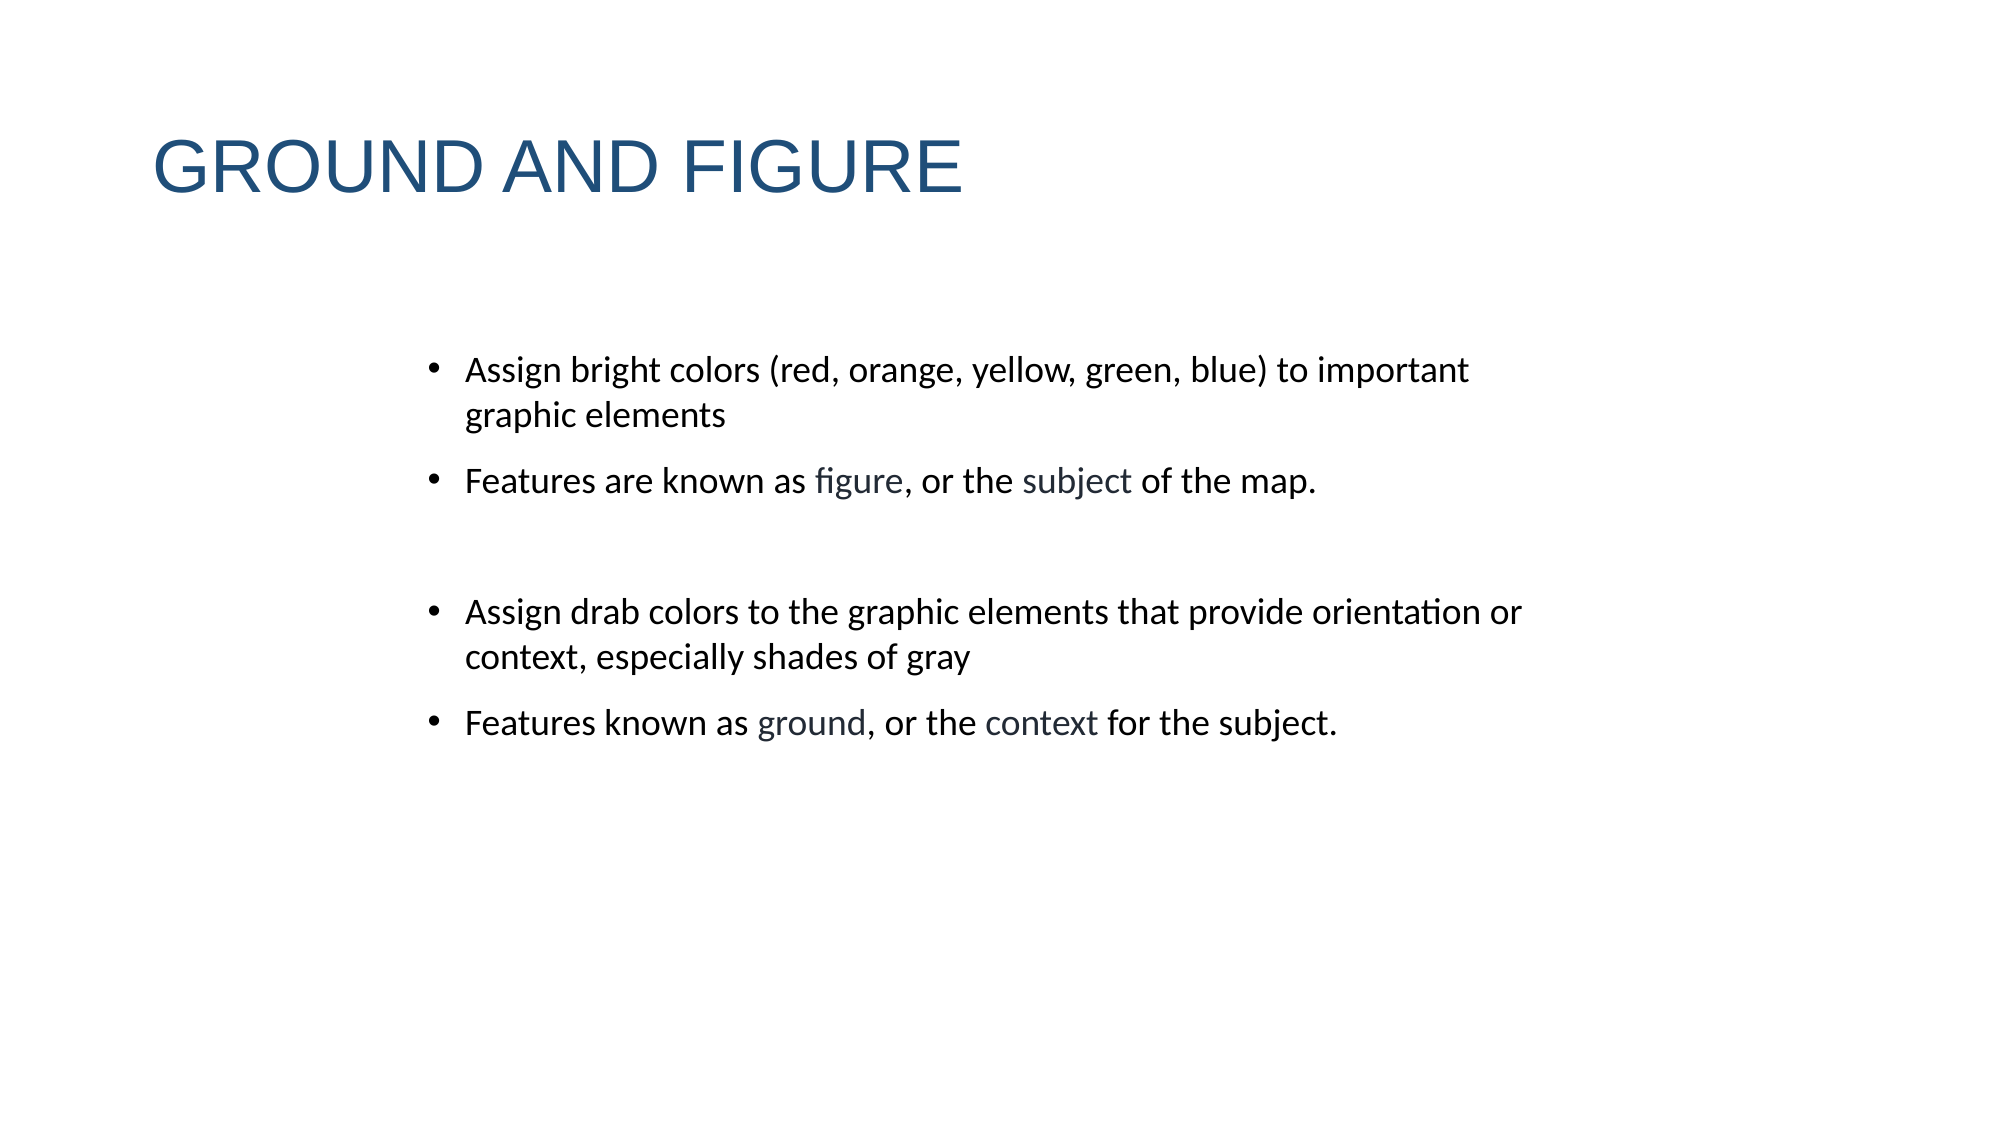

# Ground and figure
Assign bright colors (red, orange, yellow, green, blue) to important graphic elements
Features are known as figure, or the subject of the map.

Assign drab colors to the graphic elements that provide orientation or context, especially shades of gray
Features known as ground, or the context for the subject.